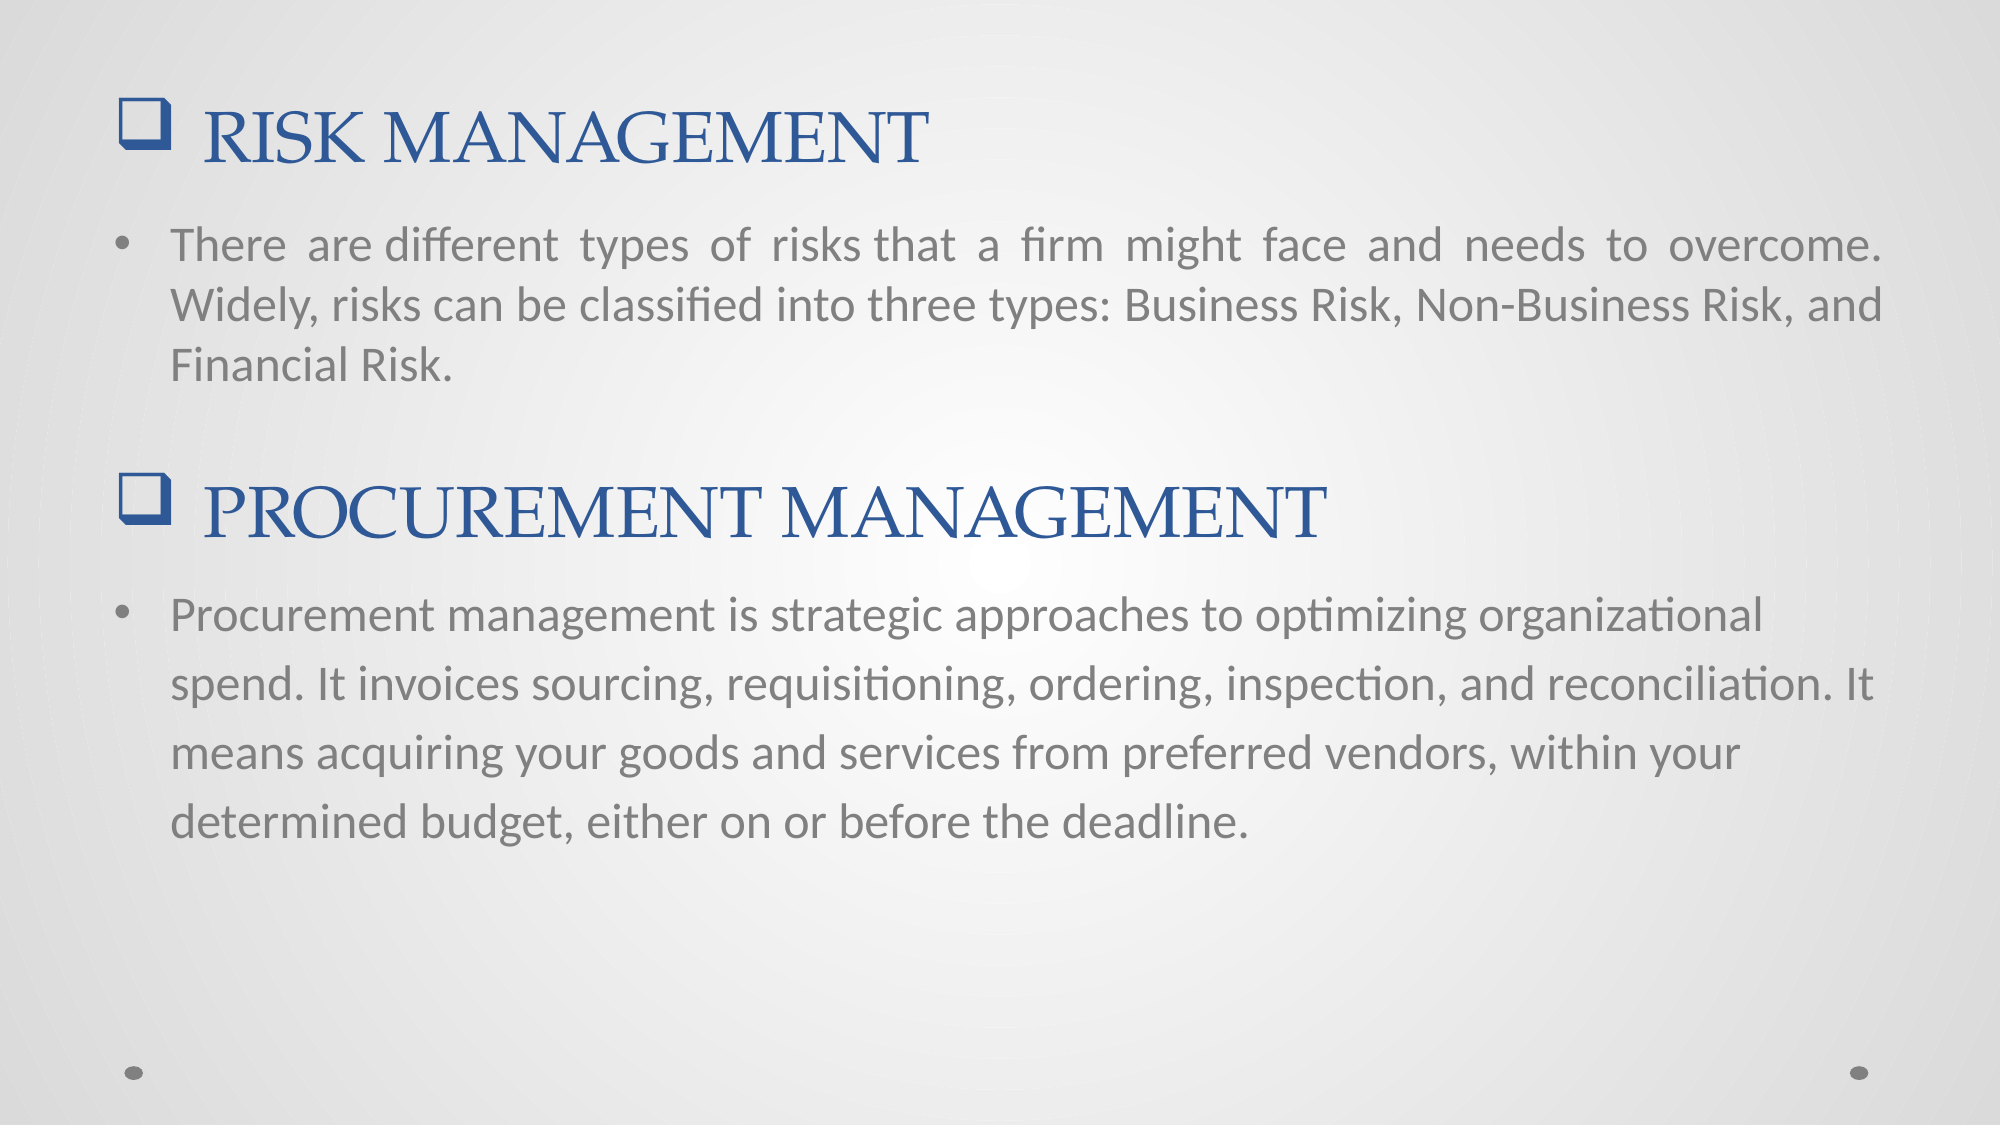

# RISK MANAGEMENT
There are different types of risks that a firm might face and needs to overcome. Widely, risks can be classified into three types: Business Risk, Non-Business Risk, and Financial Risk.
PROCUREMENT MANAGEMENT
Procurement management is strategic approaches to optimizing organizational spend. It invoices sourcing, requisitioning, ordering, inspection, and reconciliation. It means acquiring your goods and services from preferred vendors, within your determined budget, either on or before the deadline.